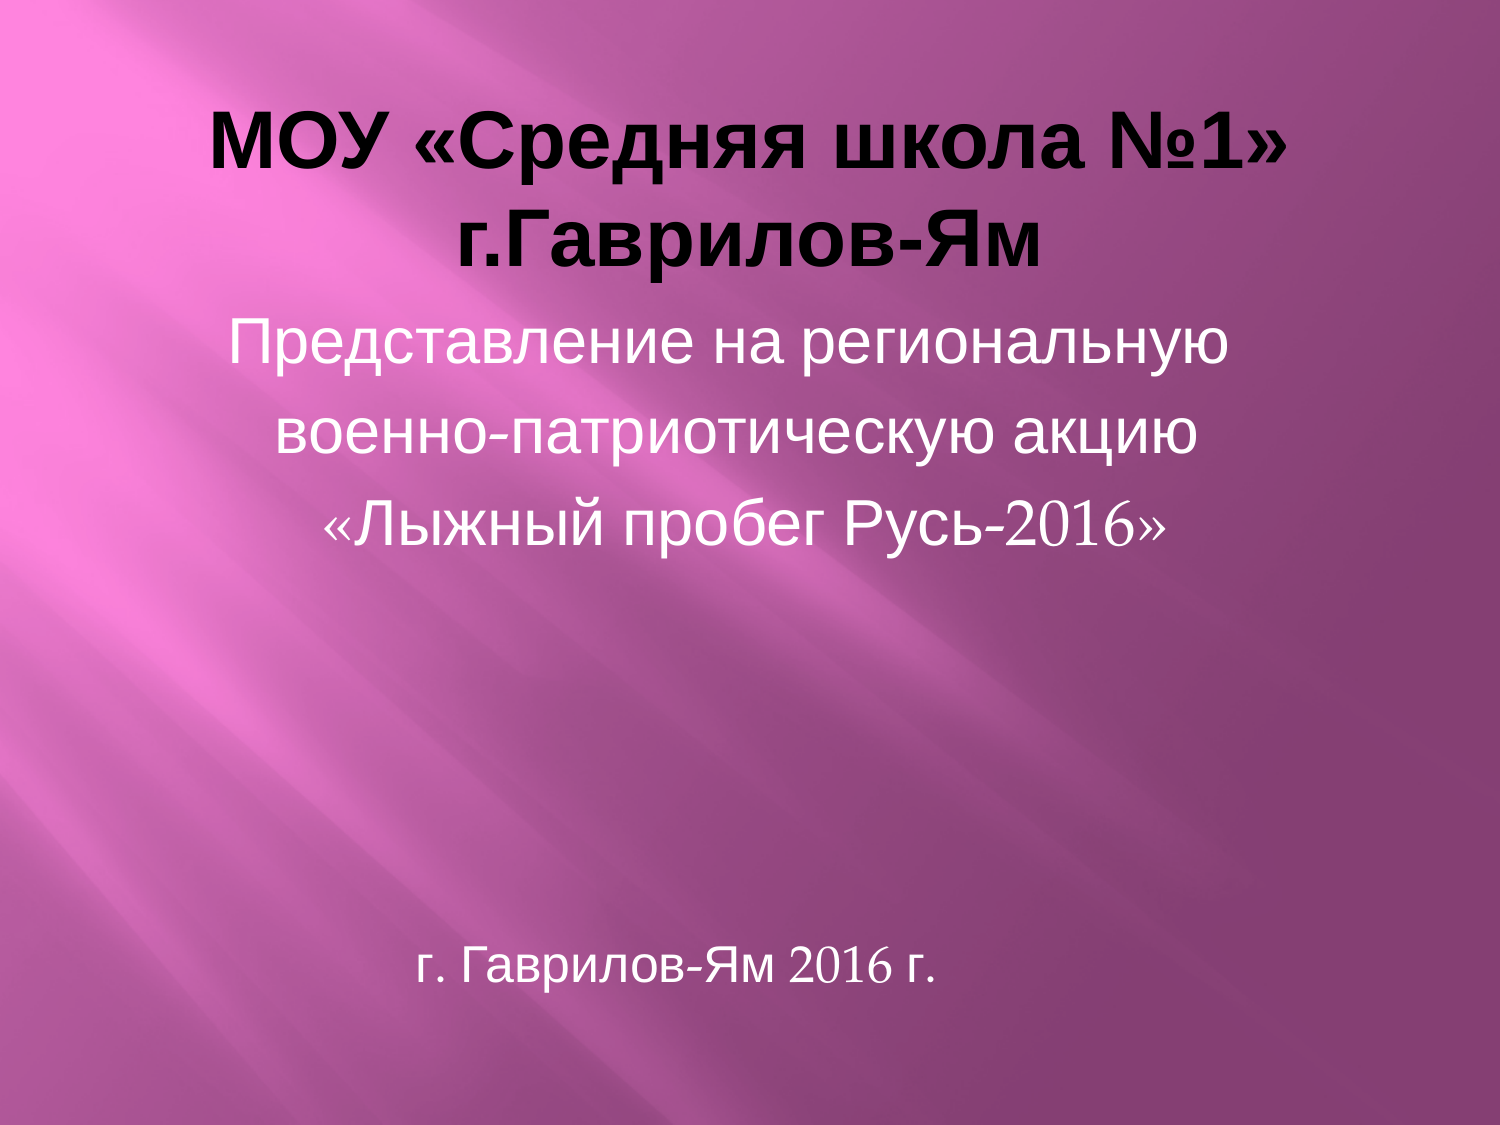

# МОУ «Средняя школа №1» г.Гаврилов-Ям
Представление на региональную
военно-патриотическую акцию
 «Лыжный пробег Русь-2016»

                          г. Гаврилов-Ям 2016 г.